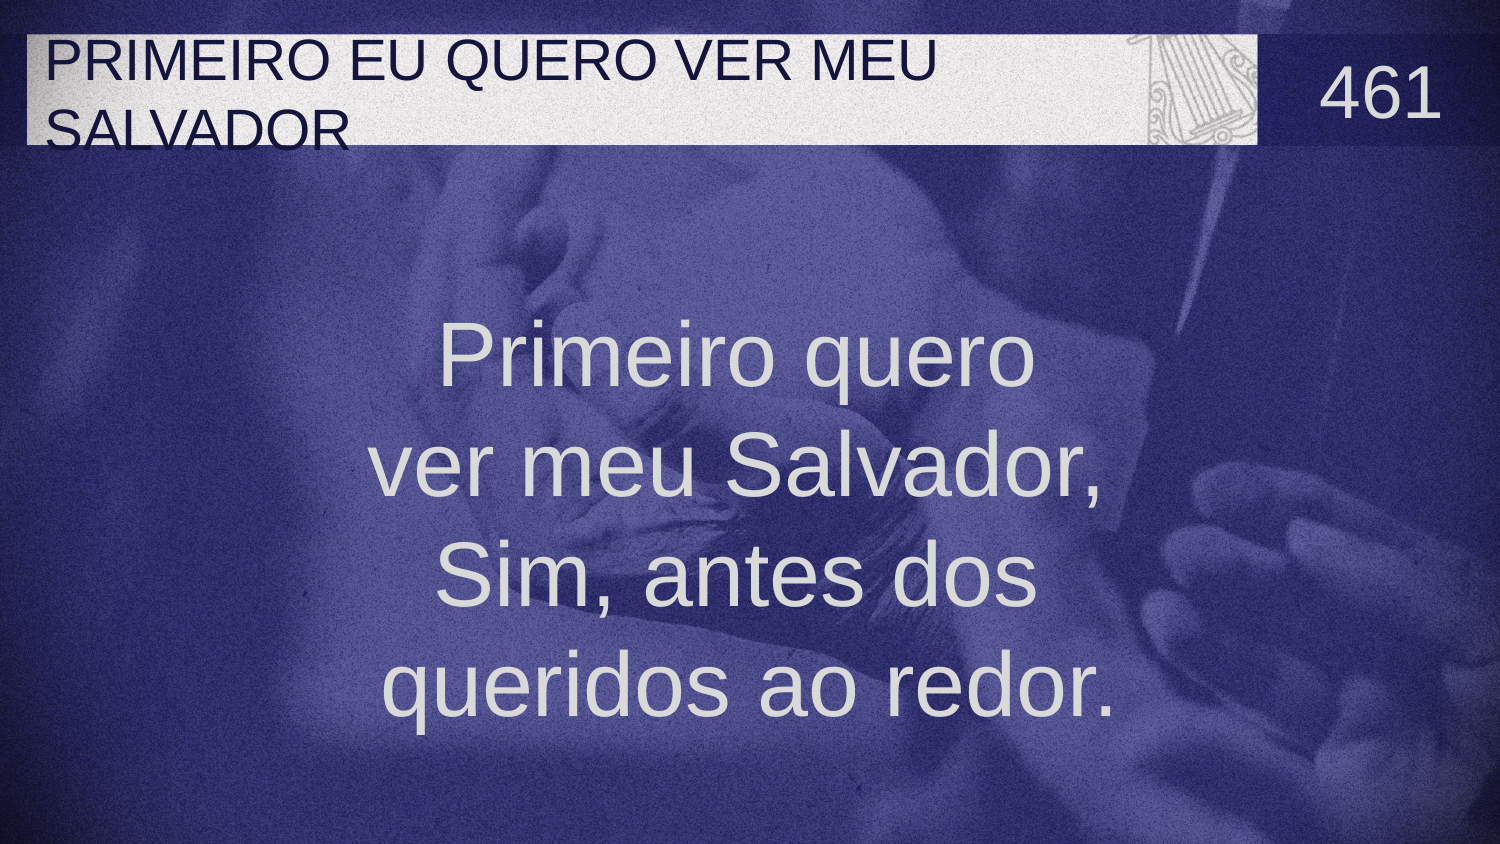

# PRIMEIRO EU QUERO VER MEU SALVADOR
461
Primeiro quero
ver meu Salvador,
Sim, antes dos
queridos ao redor.